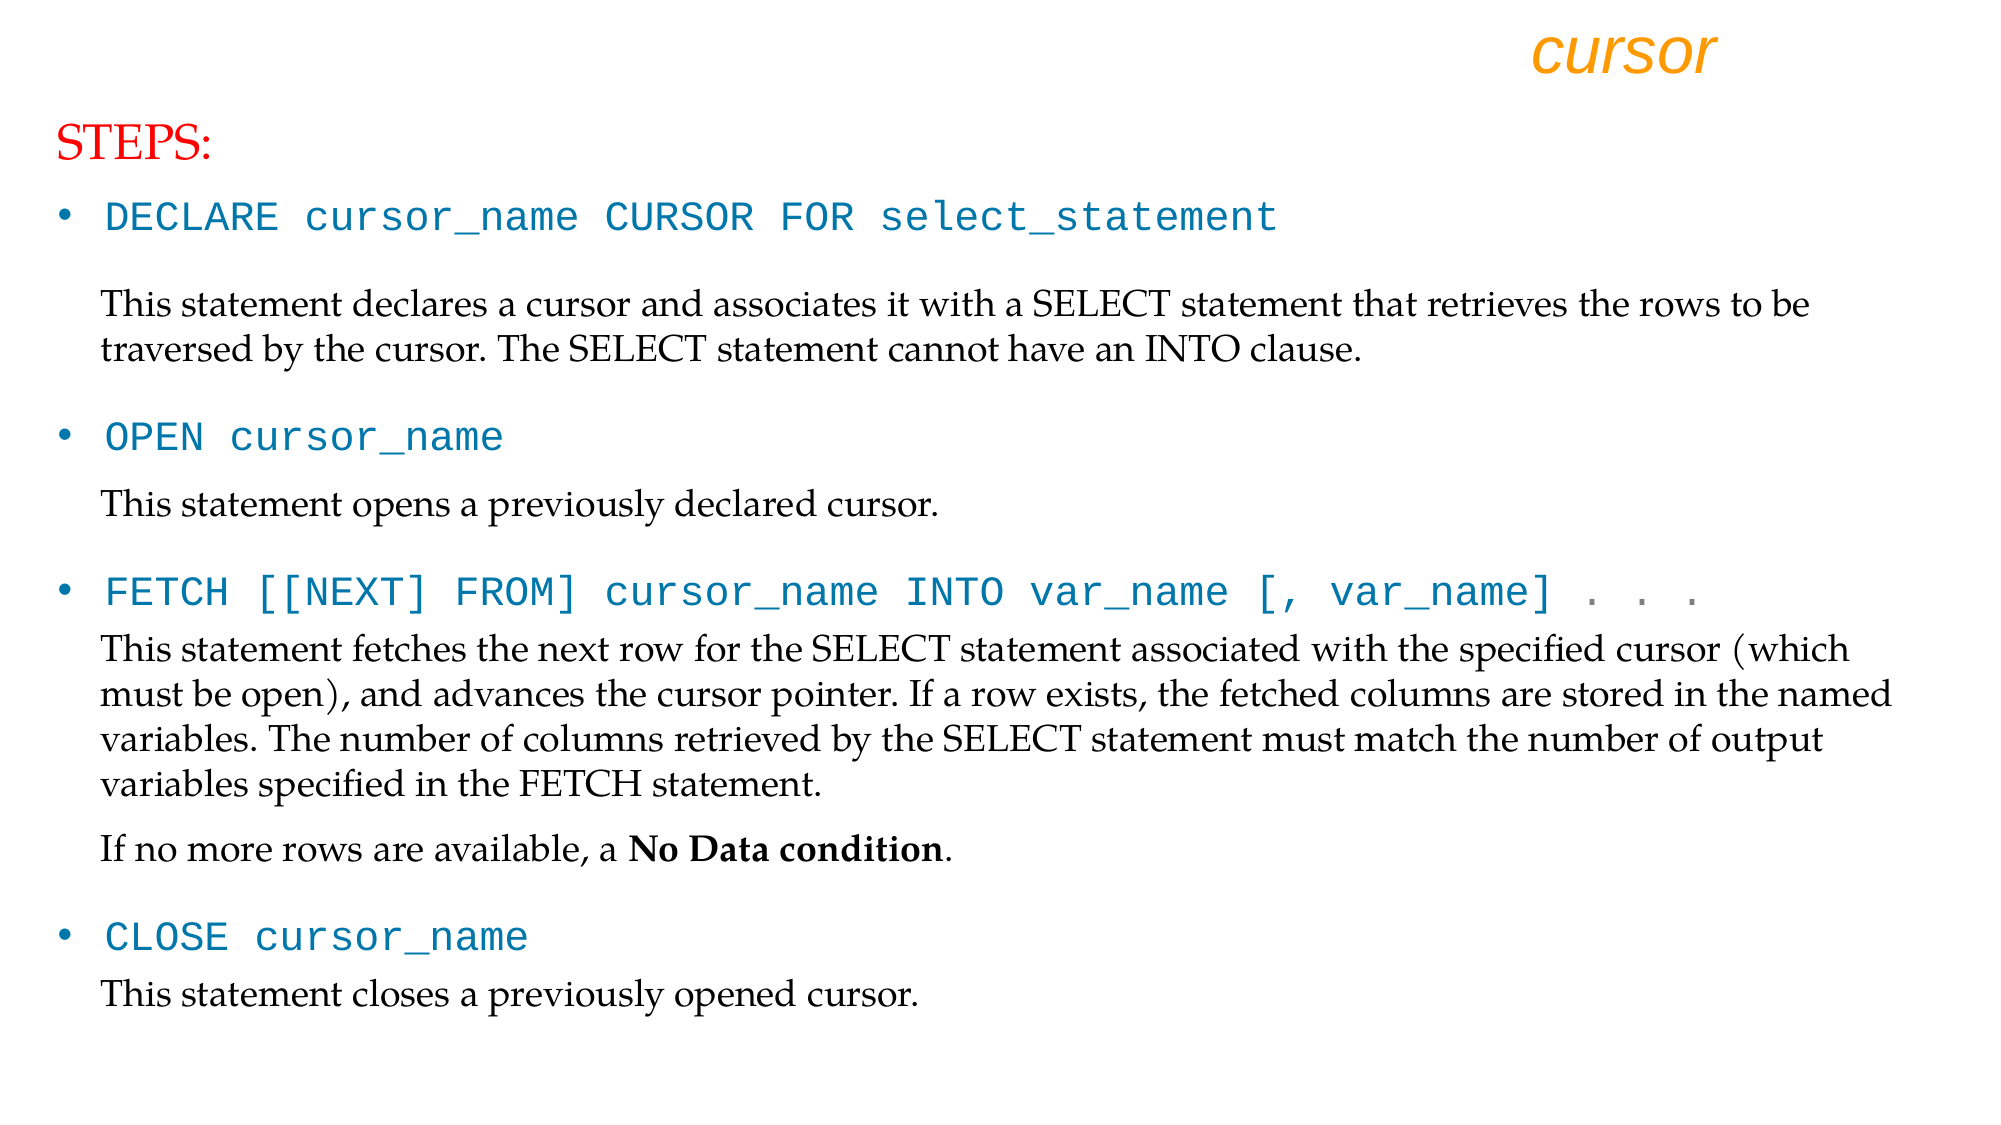

cursor
STEPS:

DECLARE cursor_name CURSOR FOR select_statement

This statement declares a cursor and associates it with a SELECT statement that retrieves the rows to be traversed by the cursor. The SELECT statement cannot have an INTO clause.

OPEN cursor_name

This statement opens a previously declared cursor.

FETCH [[NEXT] FROM] cursor_name INTO var_name [, var_name] . . .

This statement fetches the next row for the SELECT statement associated with the specified cursor (which must be open), and advances the cursor pointer. If a row exists, the fetched columns are stored in the named variables. The number of columns retrieved by the SELECT statement must match the number of output variables specified in the FETCH statement.

If no more rows are available, a No Data condition.

CLOSE cursor_name

This statement closes a previously opened cursor.